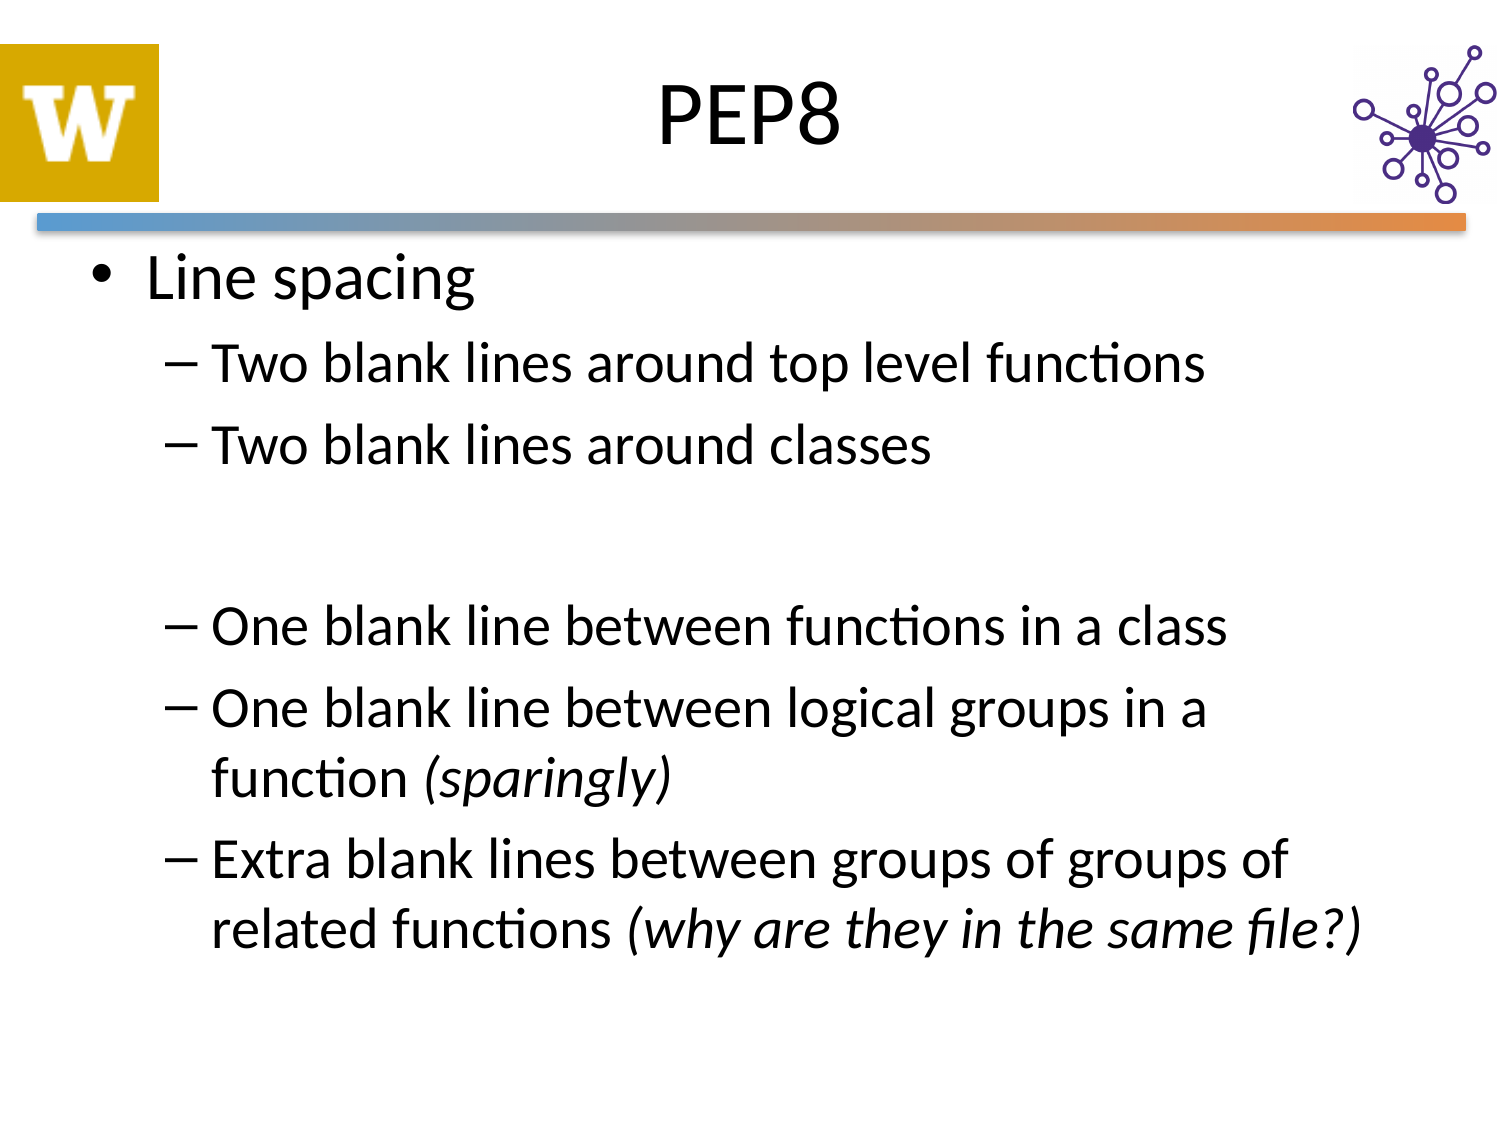

# PEP8
Line spacing
Two blank lines around top level functions
Two blank lines around classes

One blank line between functions in a class
One blank line between logical groups in a function (sparingly)
Extra blank lines between groups of groups of related functions (why are they in the same file?)